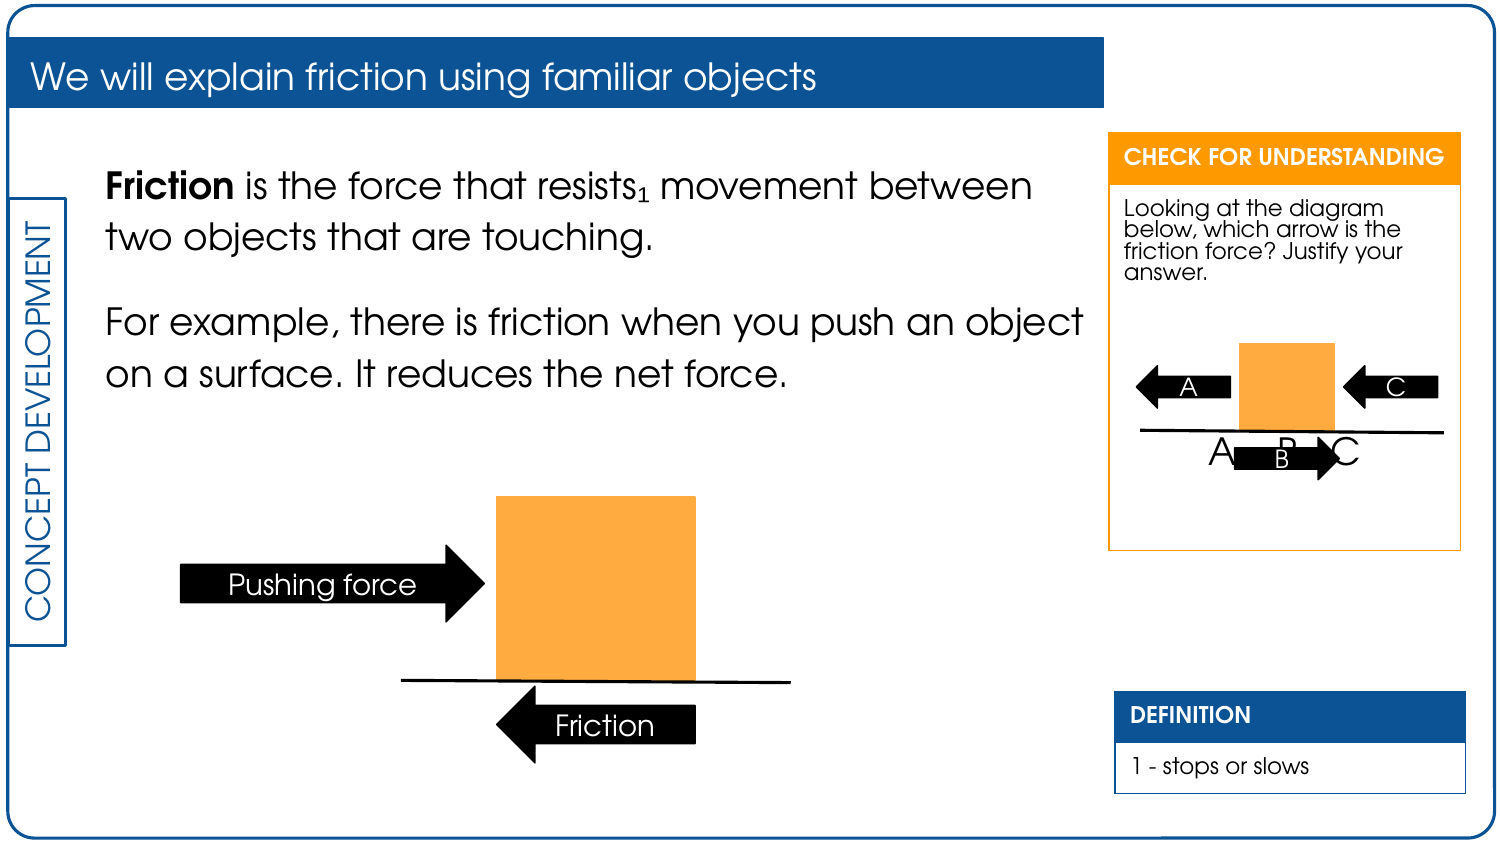

We will explain friction using familiar objects
| CHECK FOR UNDERSTANDING |
| --- |
| Looking at the diagram below, which arrow is the friction force? Justify your answer. A A B C |
Friction is the force that resists₁ movement between two objects that are touching.
For example, there is friction when you push an object on a surface. It reduces the net force.

A
C
B

Pushing force
Friction
| DEFINITION |
| --- |
| 1 - stops or slows |